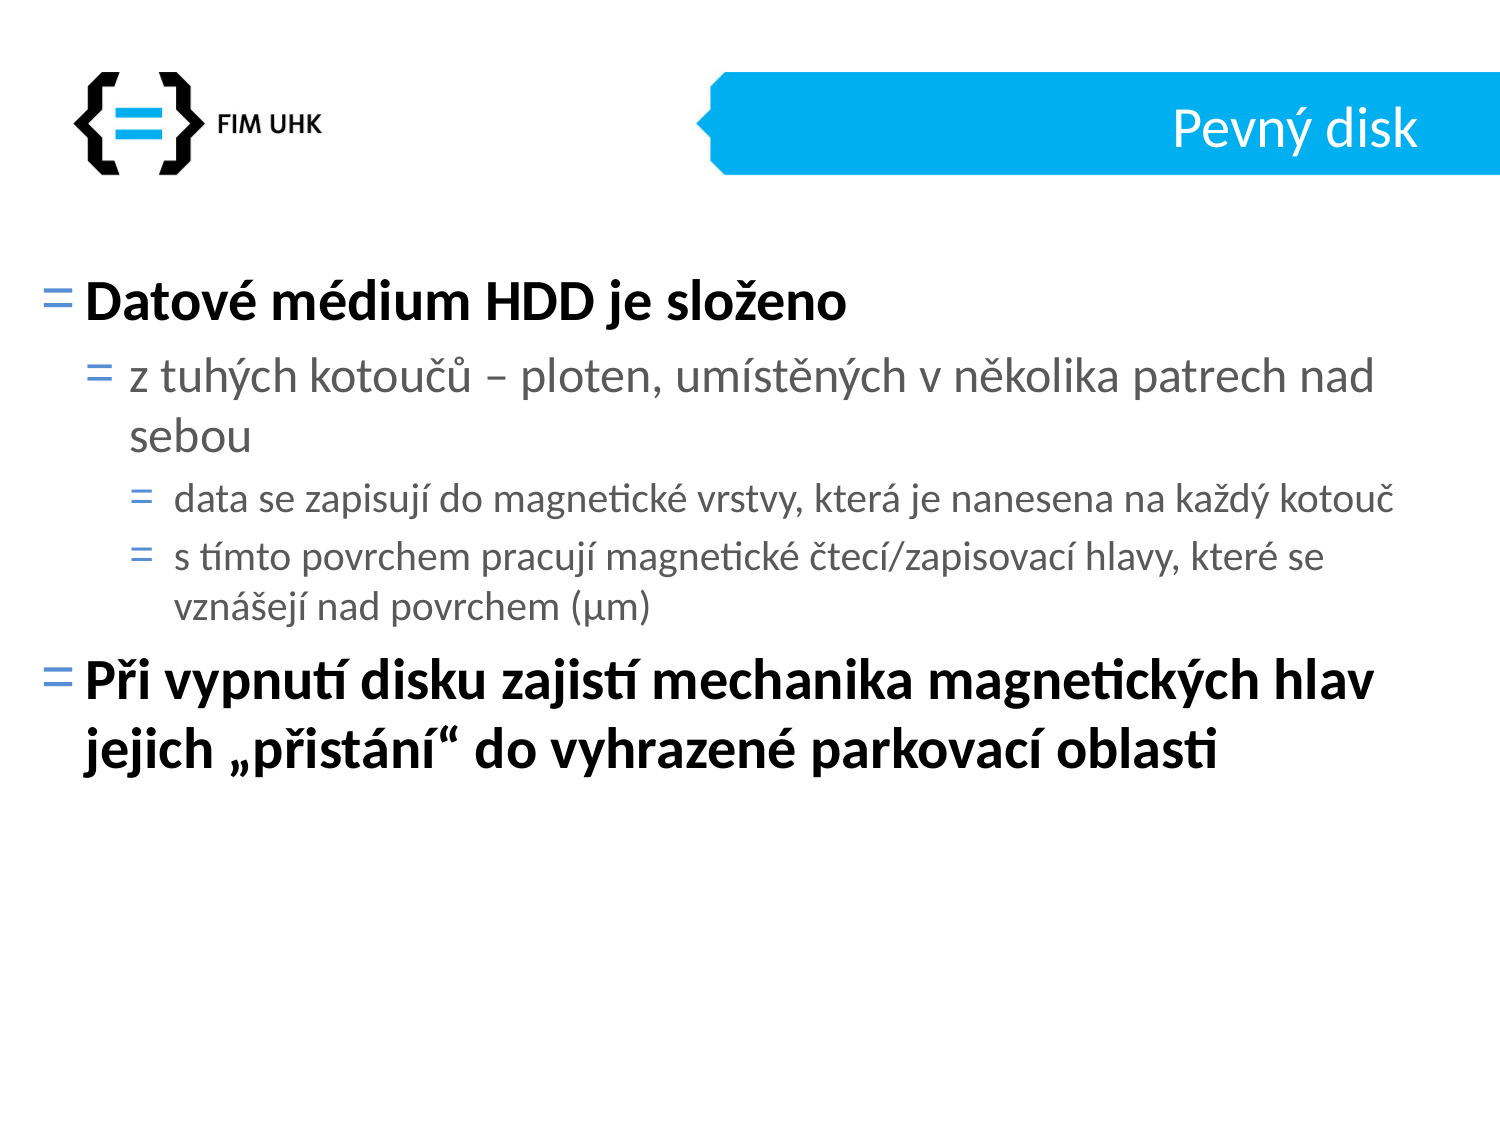

# Pevný disk
Datové médium HDD je složeno
z tuhých kotoučů – ploten, umístěných v několika patrech nad sebou
data se zapisují do magnetické vrstvy, která je nanesena na každý kotouč
s tímto povrchem pracují magnetické čtecí/zapisovací hlavy, které se vznášejí nad povrchem (μm)
Při vypnutí disku zajistí mechanika magnetických hlav jejich „přistání“ do vyhrazené parkovací oblasti